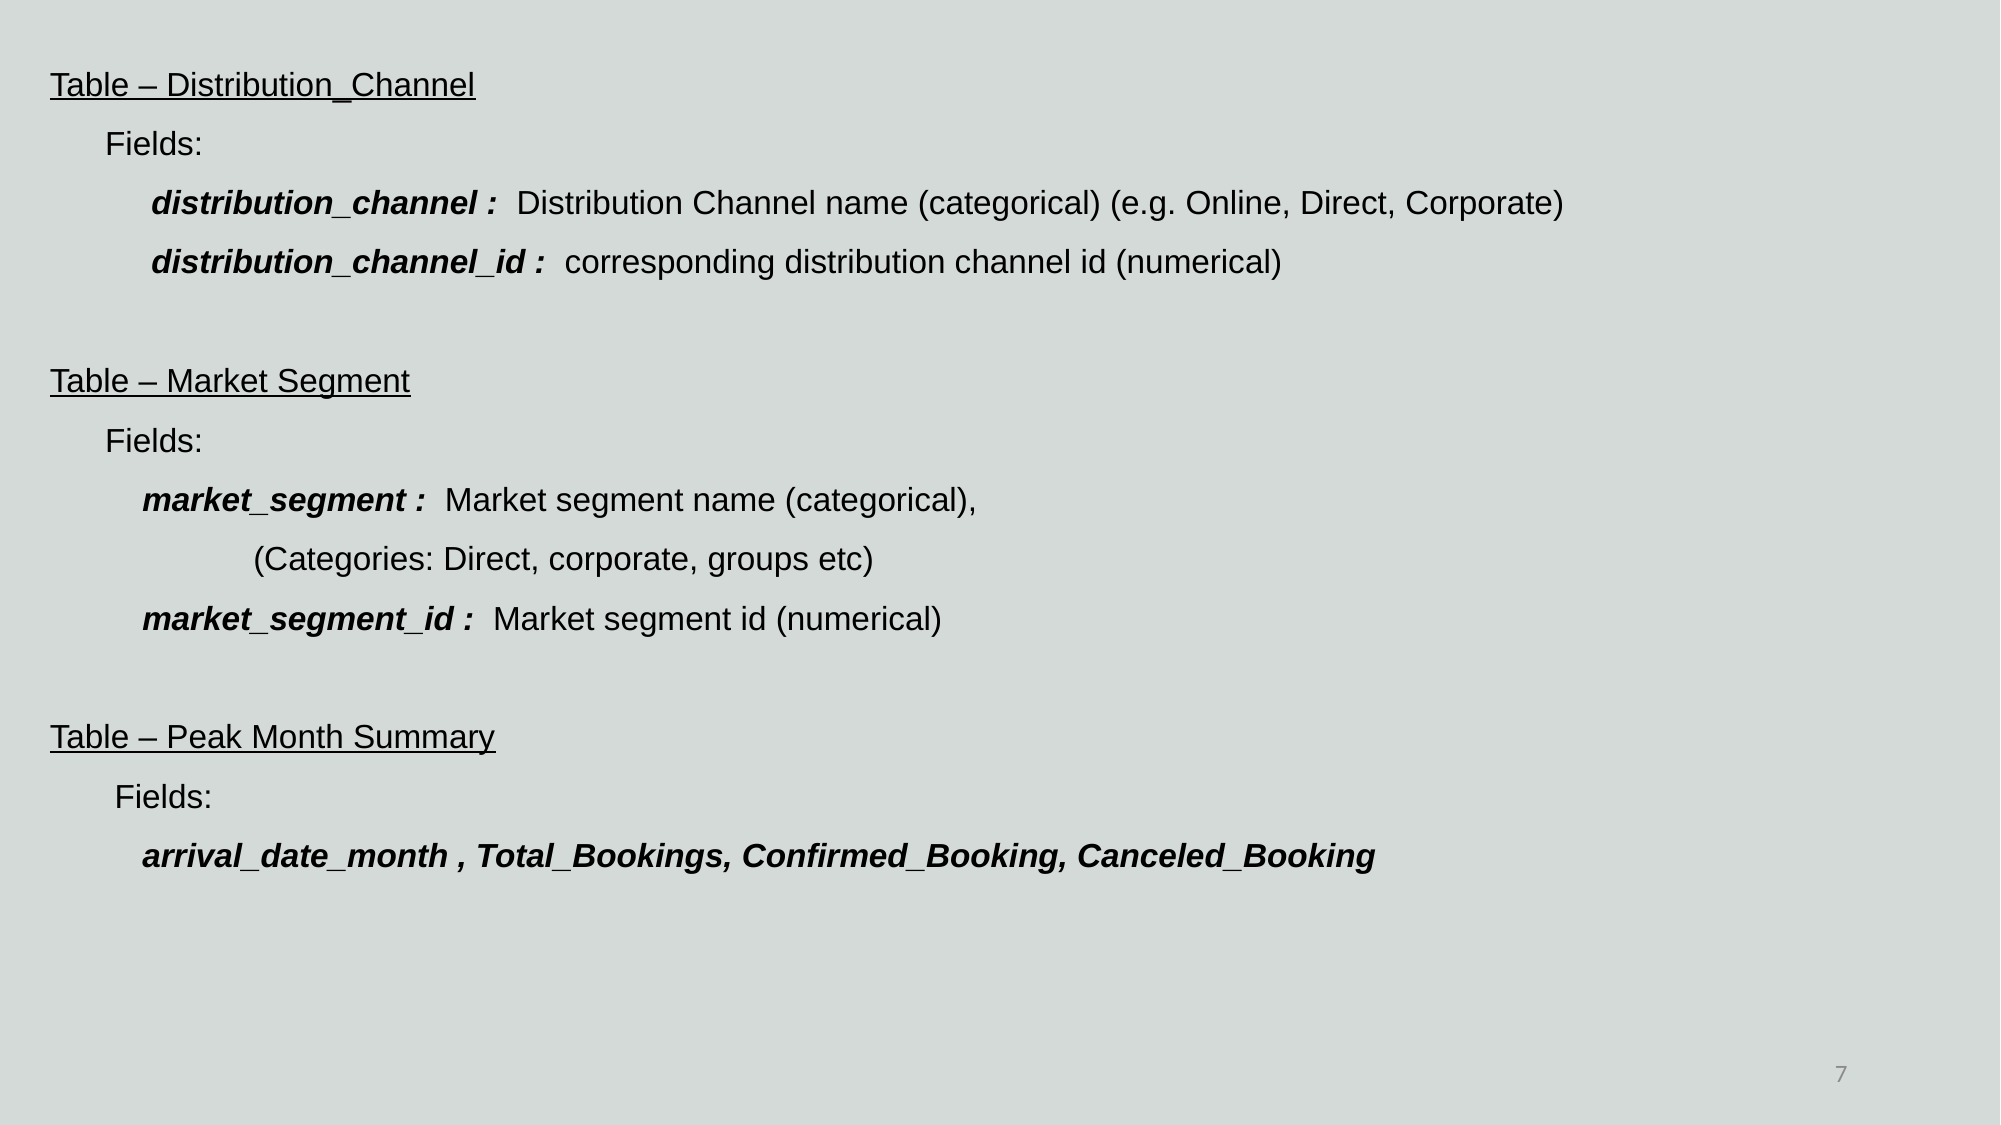

Table – Distribution_Channel
      Fields:
           distribution_channel :  Distribution Channel name (categorical) (e.g. Online, Direct, Corporate)
           distribution_channel_id :  corresponding distribution channel id (numerical)

Table – Market Segment
      Fields:
          market_segment :  Market segment name (categorical),
                      (Categories: Direct, corporate, groups etc)
          market_segment_id :  Market segment id (numerical)

Table – Peak Month Summary
       Fields:
          arrival_date_month , Total_Bookings, Confirmed_Booking, Canceled_Booking
7